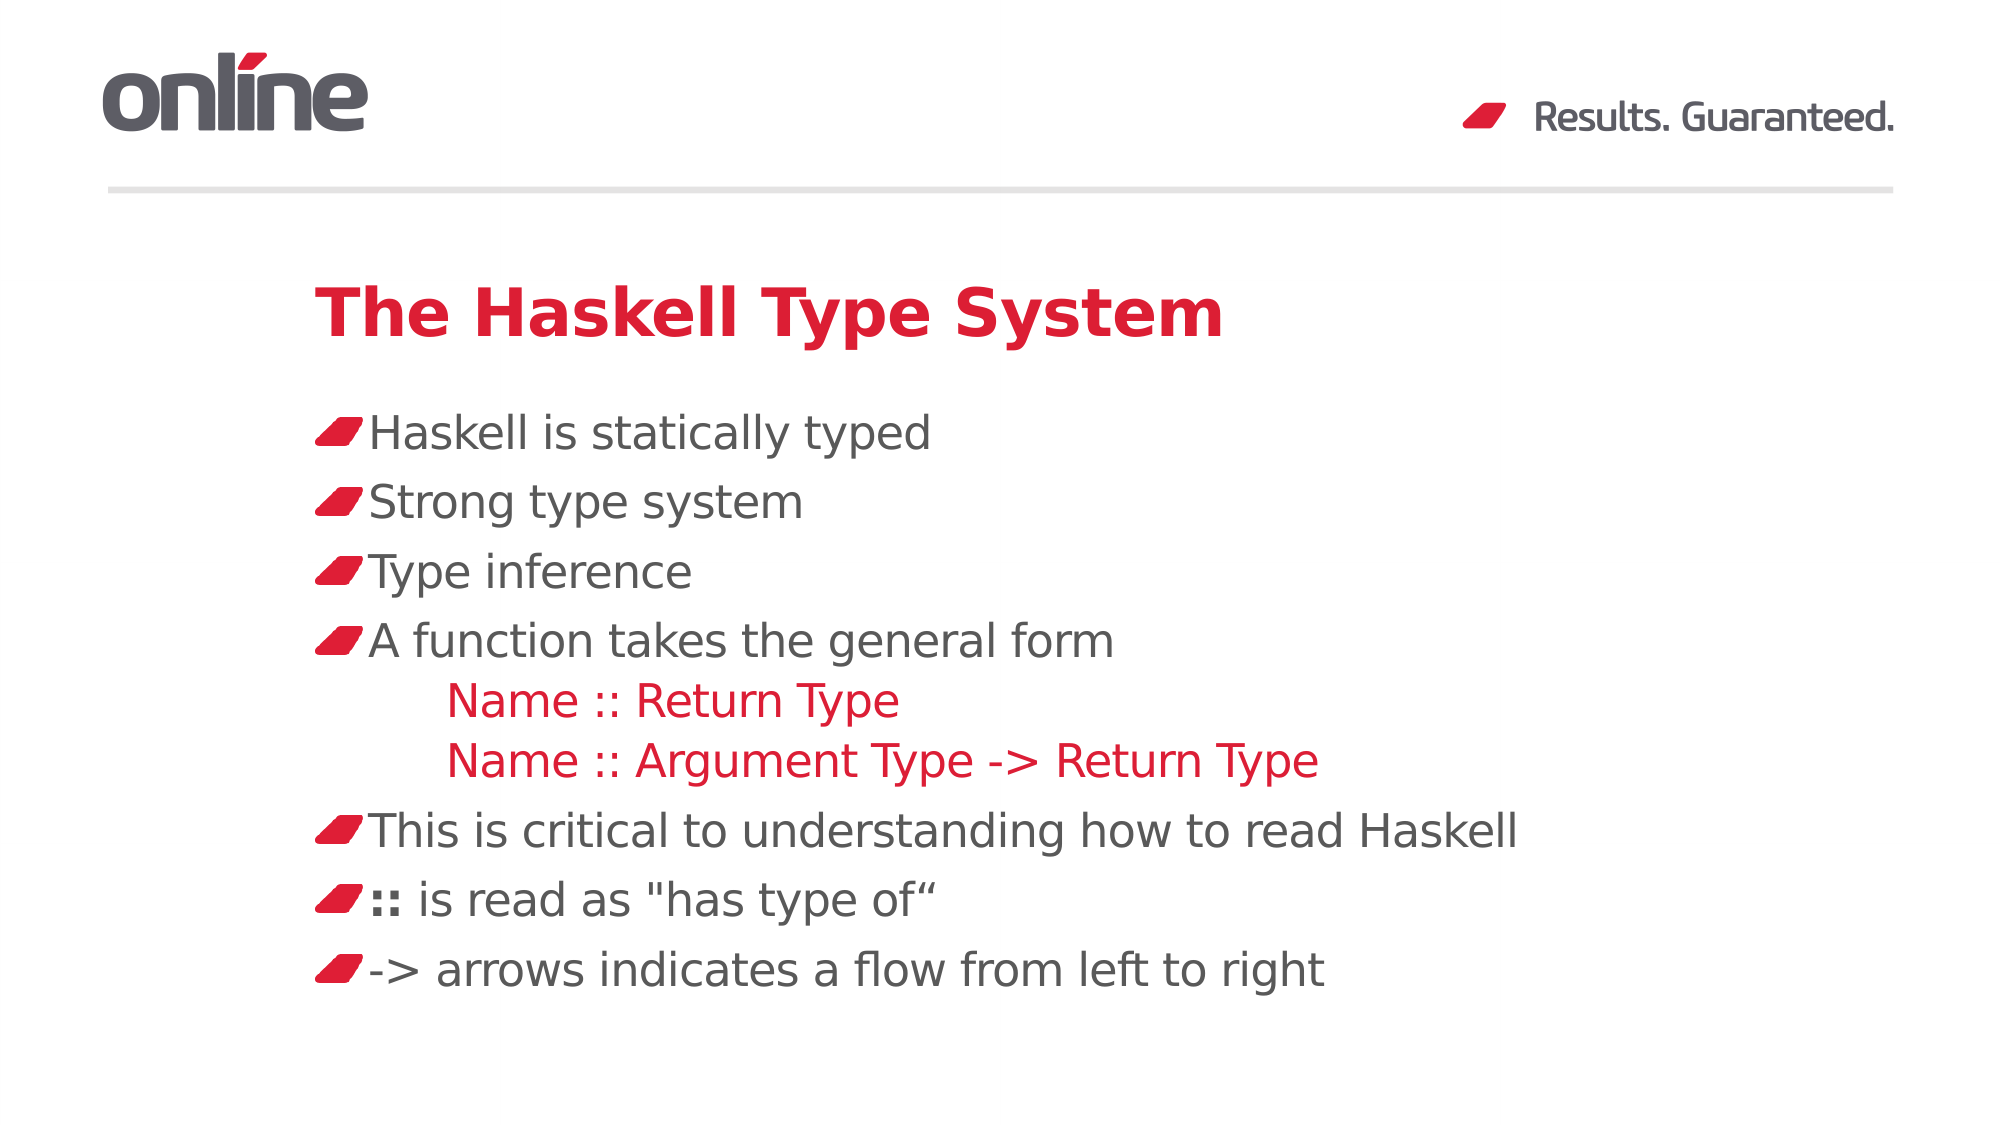

# The Haskell Type System
Haskell is statically typed
Strong type system
Type inference
A function takes the general form
Name :: Return Type
Name :: Argument Type -> Return Type
This is critical to understanding how to read Haskell
:: is read as "has type of“
-> arrows indicates a flow from left to right